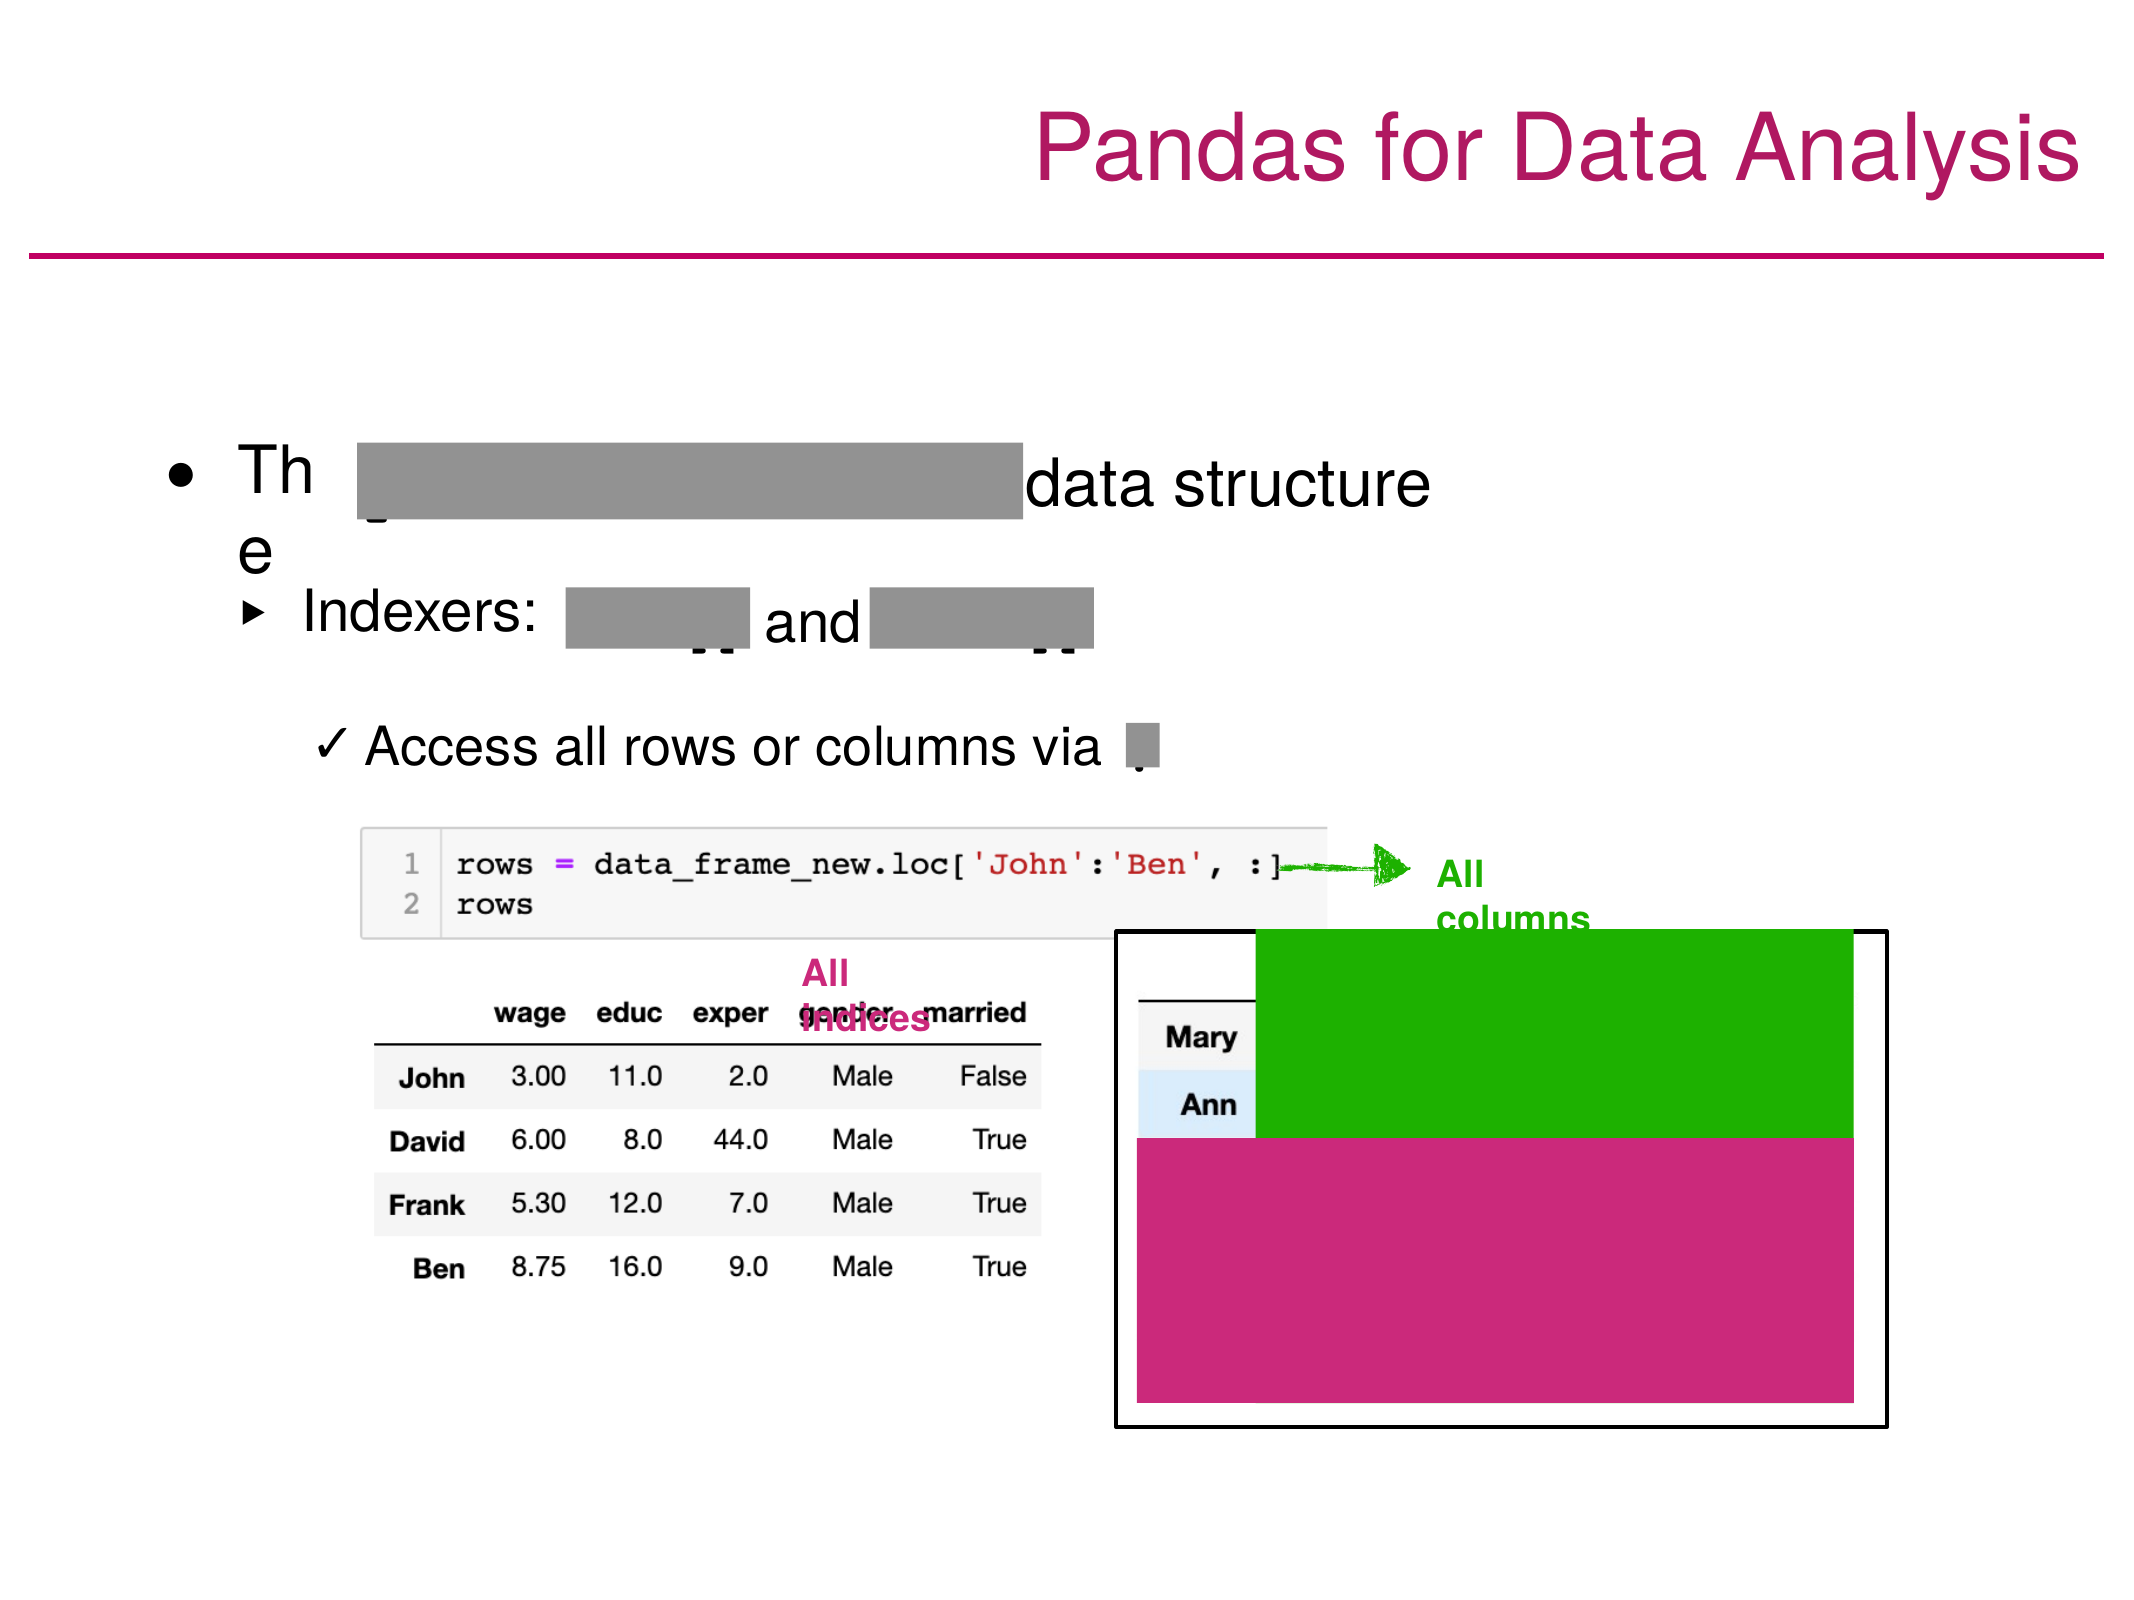

# Pandas for Data Analysis

The
data structure
pandas.DataFrame

Indexers:
and
loc[]

iloc[]

Access all rows or columns via
:

All columns

All indices